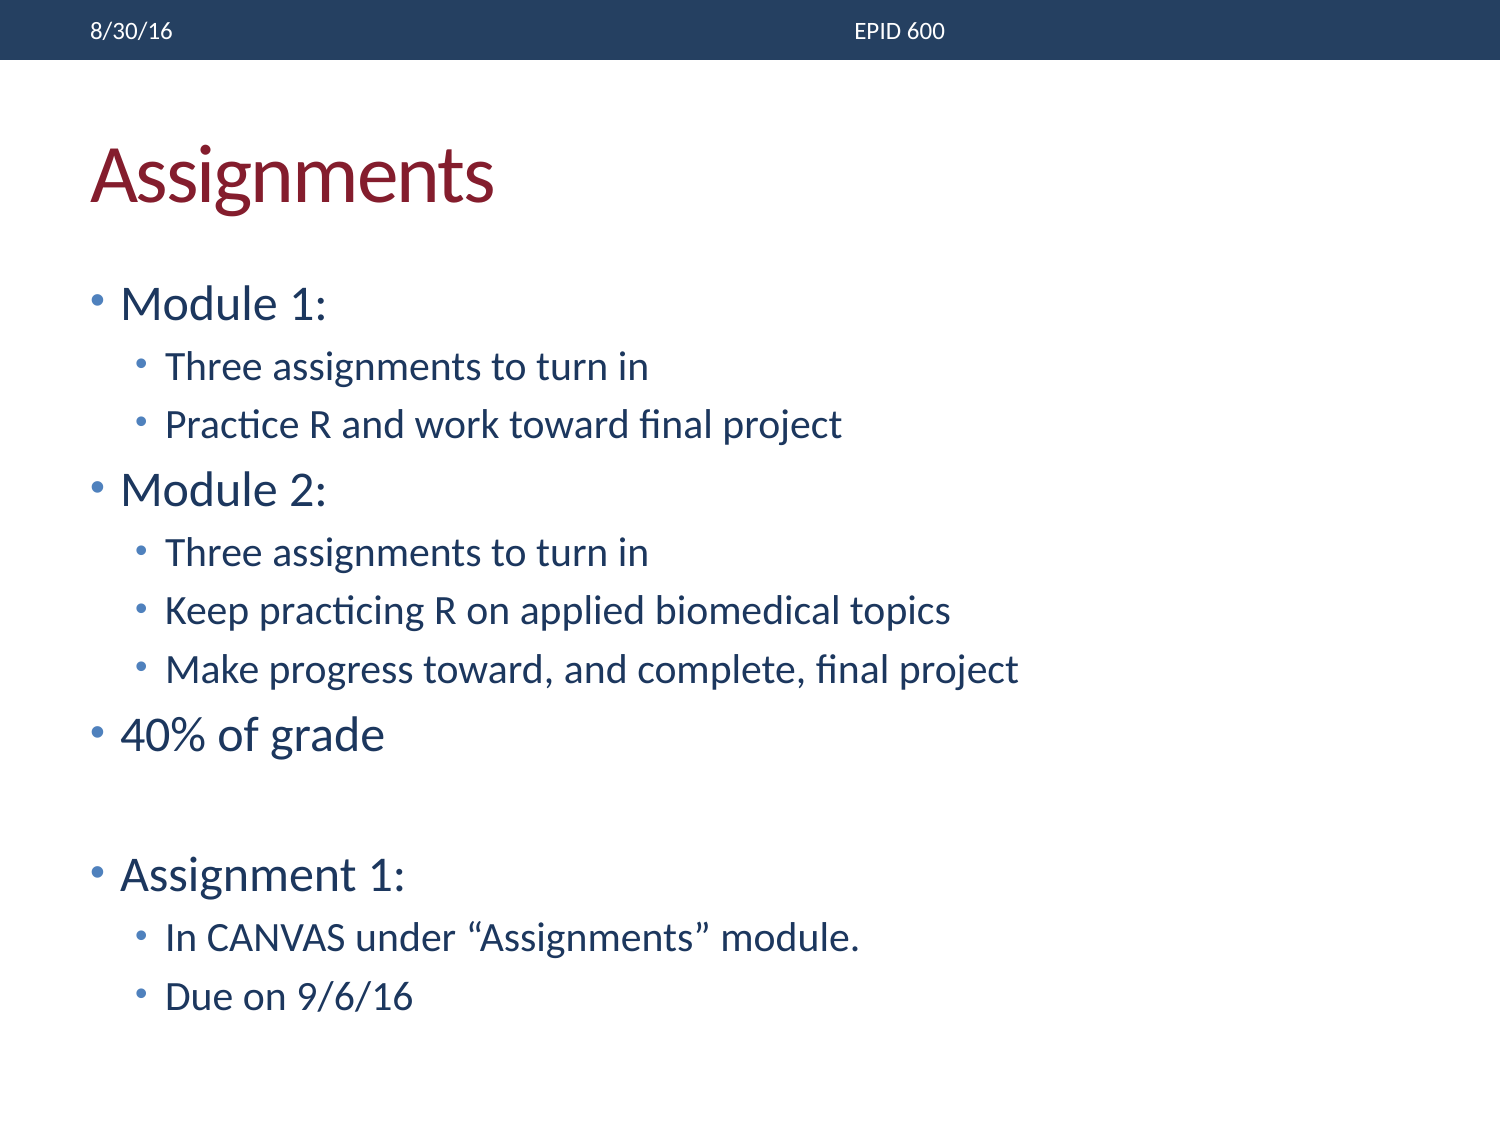

8/30/16
EPID 600
# Assignments
Module 1:
Three assignments to turn in
Practice R and work toward final project
Module 2:
Three assignments to turn in
Keep practicing R on applied biomedical topics
Make progress toward, and complete, final project
40% of grade

Assignment 1:
In CANVAS under “Assignments” module.
Due on 9/6/16